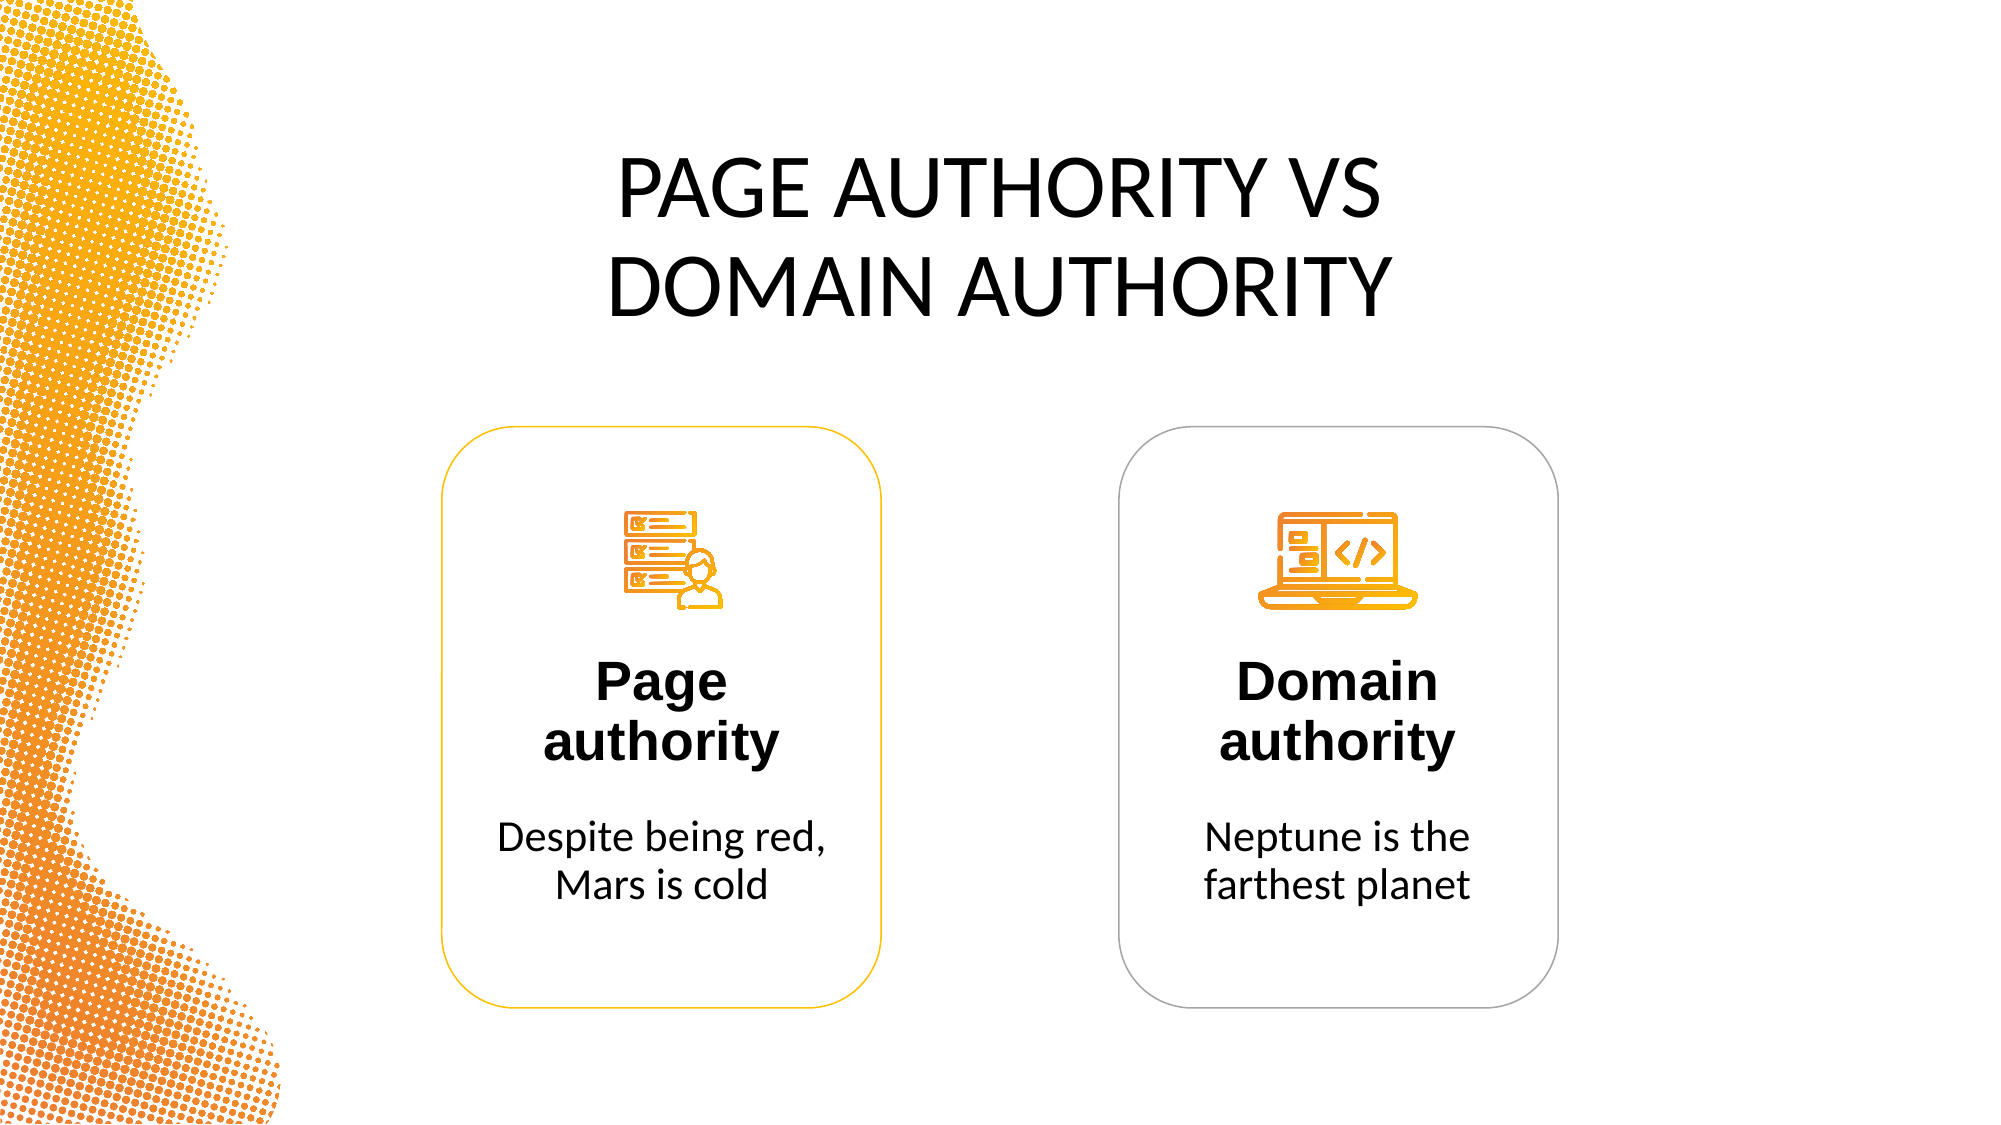

# PAGE AUTHORITY VS DOMAIN AUTHORITY

Page authority
Domain authority
Despite being red, Mars is cold
Neptune is the farthest planet